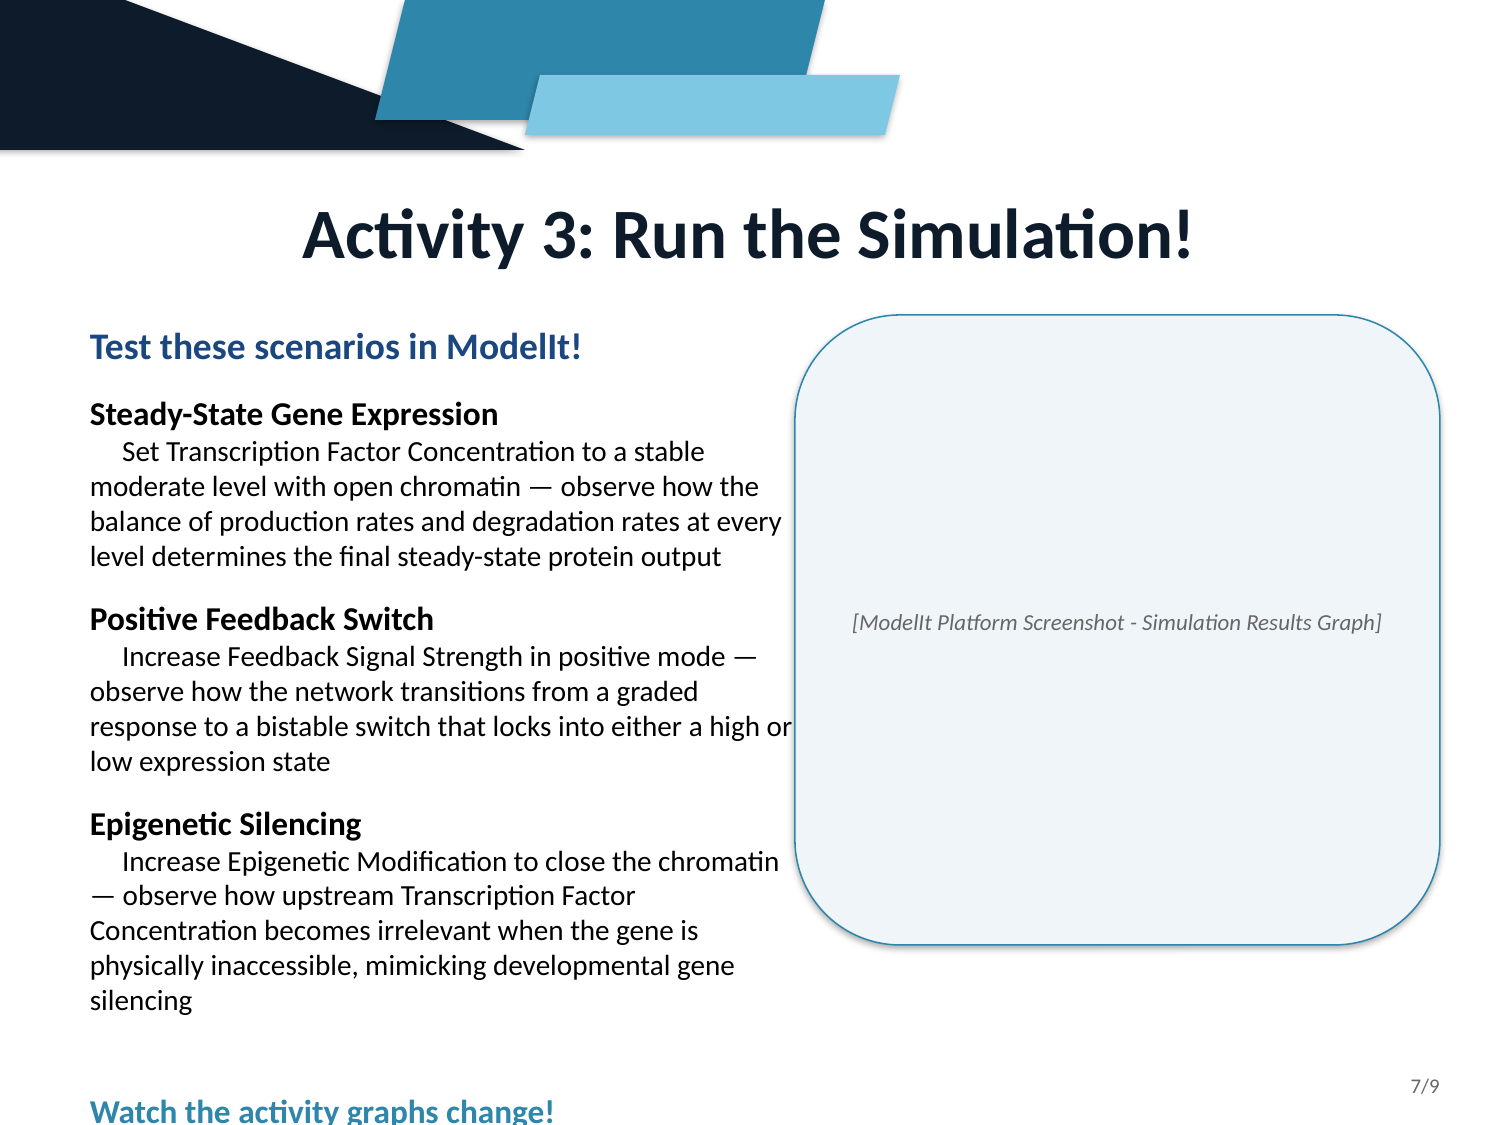

Activity 3: Run the Simulation!
Test these scenarios in ModelIt!
Steady-State Gene Expression
     Set Transcription Factor Concentration to a stable moderate level with open chromatin — observe how the balance of production rates and degradation rates at every level determines the final steady-state protein output
Positive Feedback Switch
     Increase Feedback Signal Strength in positive mode — observe how the network transitions from a graded response to a bistable switch that locks into either a high or low expression state
Epigenetic Silencing
     Increase Epigenetic Modification to close the chromatin — observe how upstream Transcription Factor Concentration becomes irrelevant when the gene is physically inaccessible, mimicking developmental gene silencing
Watch the activity graphs change!

[ModelIt Platform Screenshot - Simulation Results Graph]
7/9